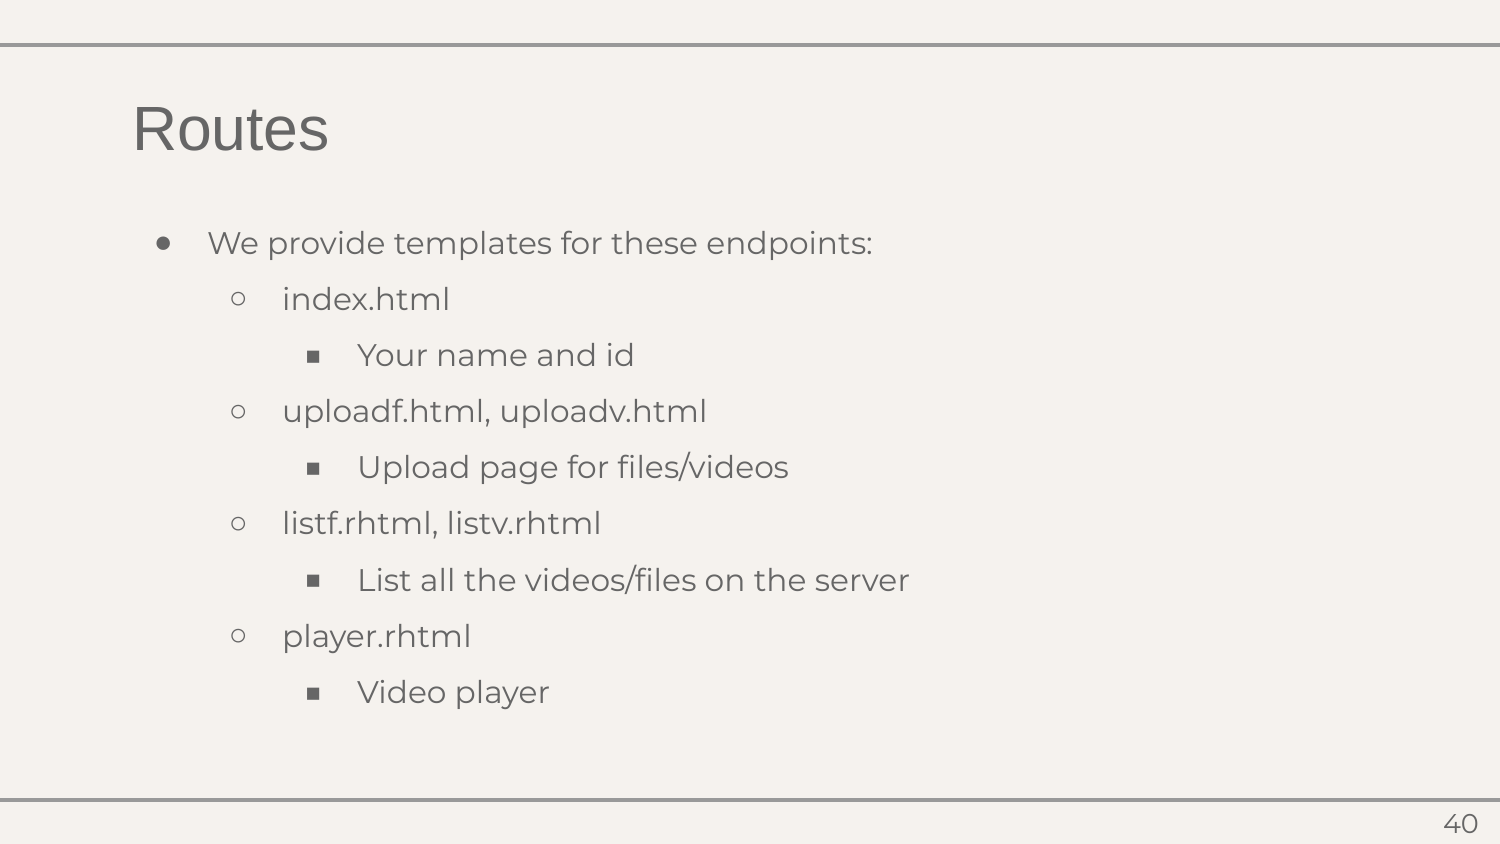

# Routes
We provide templates for these endpoints:
index.html
Your name and id
uploadf.html, uploadv.html
Upload page for files/videos
listf.rhtml, listv.rhtml
List all the videos/files on the server
player.rhtml
Video player
40